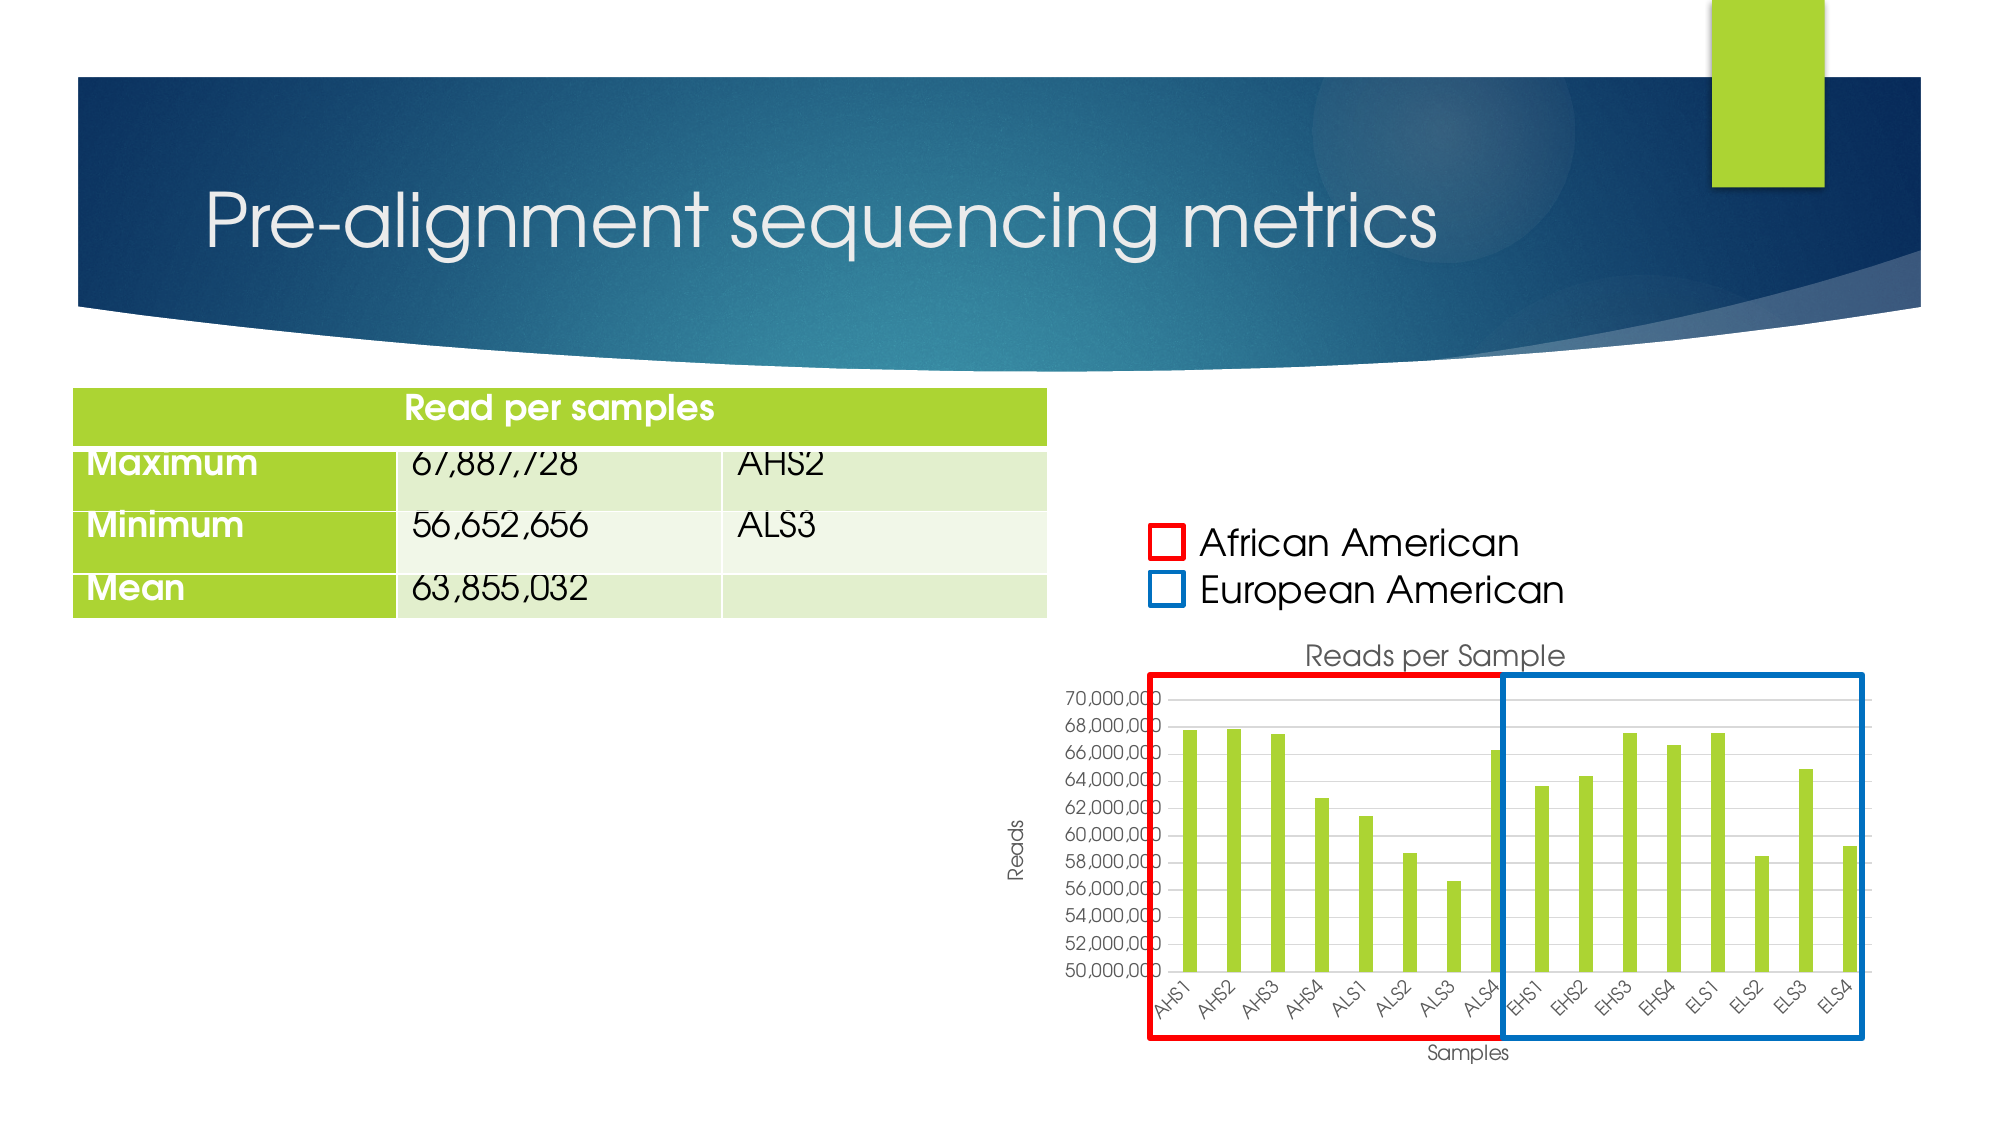

# Pre-alignment sequencing metrics
| Read per samples |  |  |
| --- | --- | --- |
| Maximum | 67,887,728 | AHS2 |
| Minimum | 56,652,656 | ALS3 |
| Mean | 63,855,032 |  |

African American

European American

### Chart: Reads per Sample

| Category |  |
|---|---|
| AHS1 | 67793367.0 |
| AHS2 | 67887728.0 |
| AHS3 | 67496682.0 |
| AHS4 | 62789508.0 |
| ALS1 | 61426420.0 |
| ALS2 | 58771123.0 |
| ALS3 | 56652656.0 |
| ALS4 | 66317034.0 |
| EHS1 | 63678497.0 |
| EHS2 | 64420270.0 |
| EHS3 | 67568855.0 |
| EHS4 | 66653366.0 |
| ELS1 | 67558380.0 |
| ELS2 | 58550285.0 |
| ELS3 | 64887686.0 |
| ELS4 | 59228650.0 |